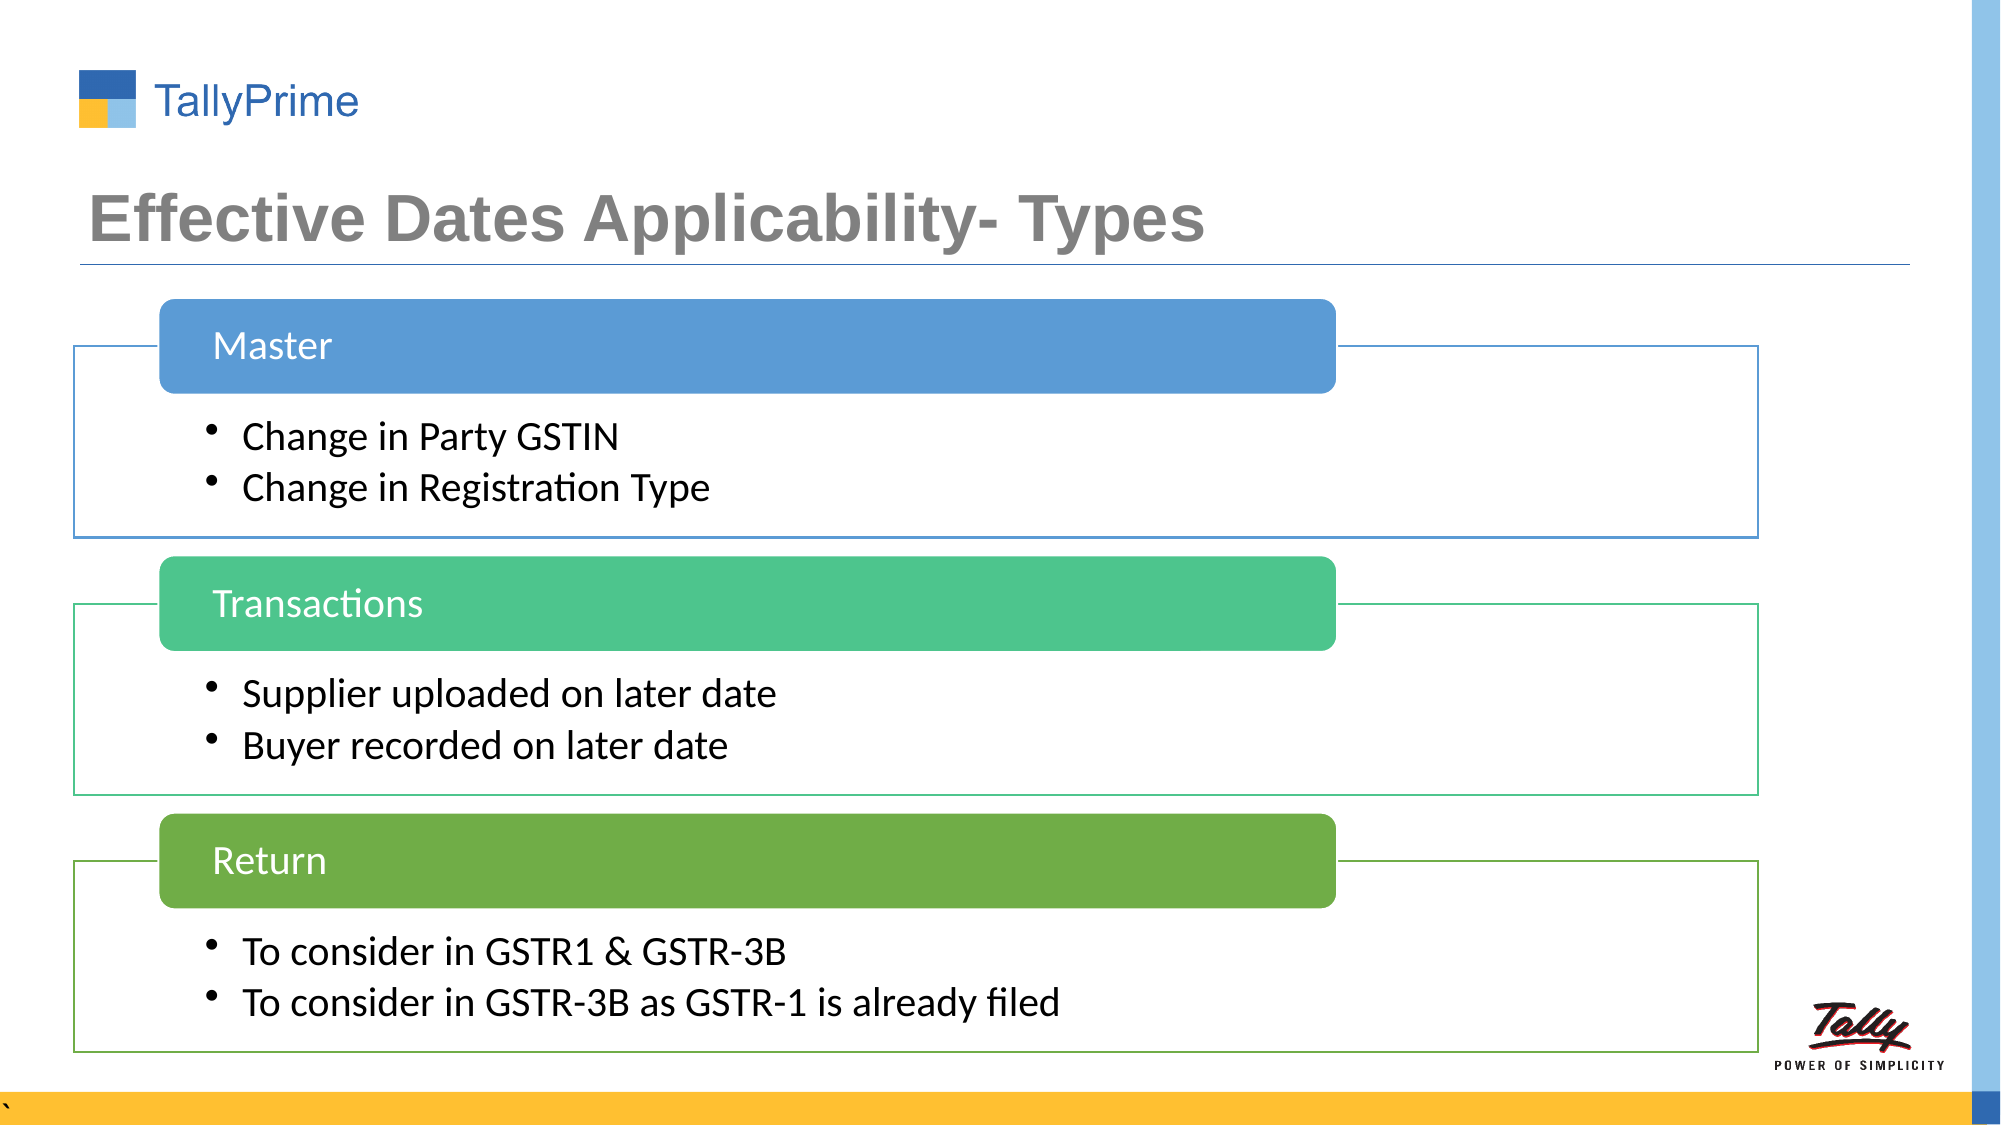

# Effective Dates Applicability- Types
Change in Party GSTIN
Change in Registration Type
Master
Supplier uploaded on later date
Buyer recorded on later date
Transactions
To consider in GSTR1 & GSTR-3B
To consider in GSTR-3B as GSTR-1 is already filed
Return